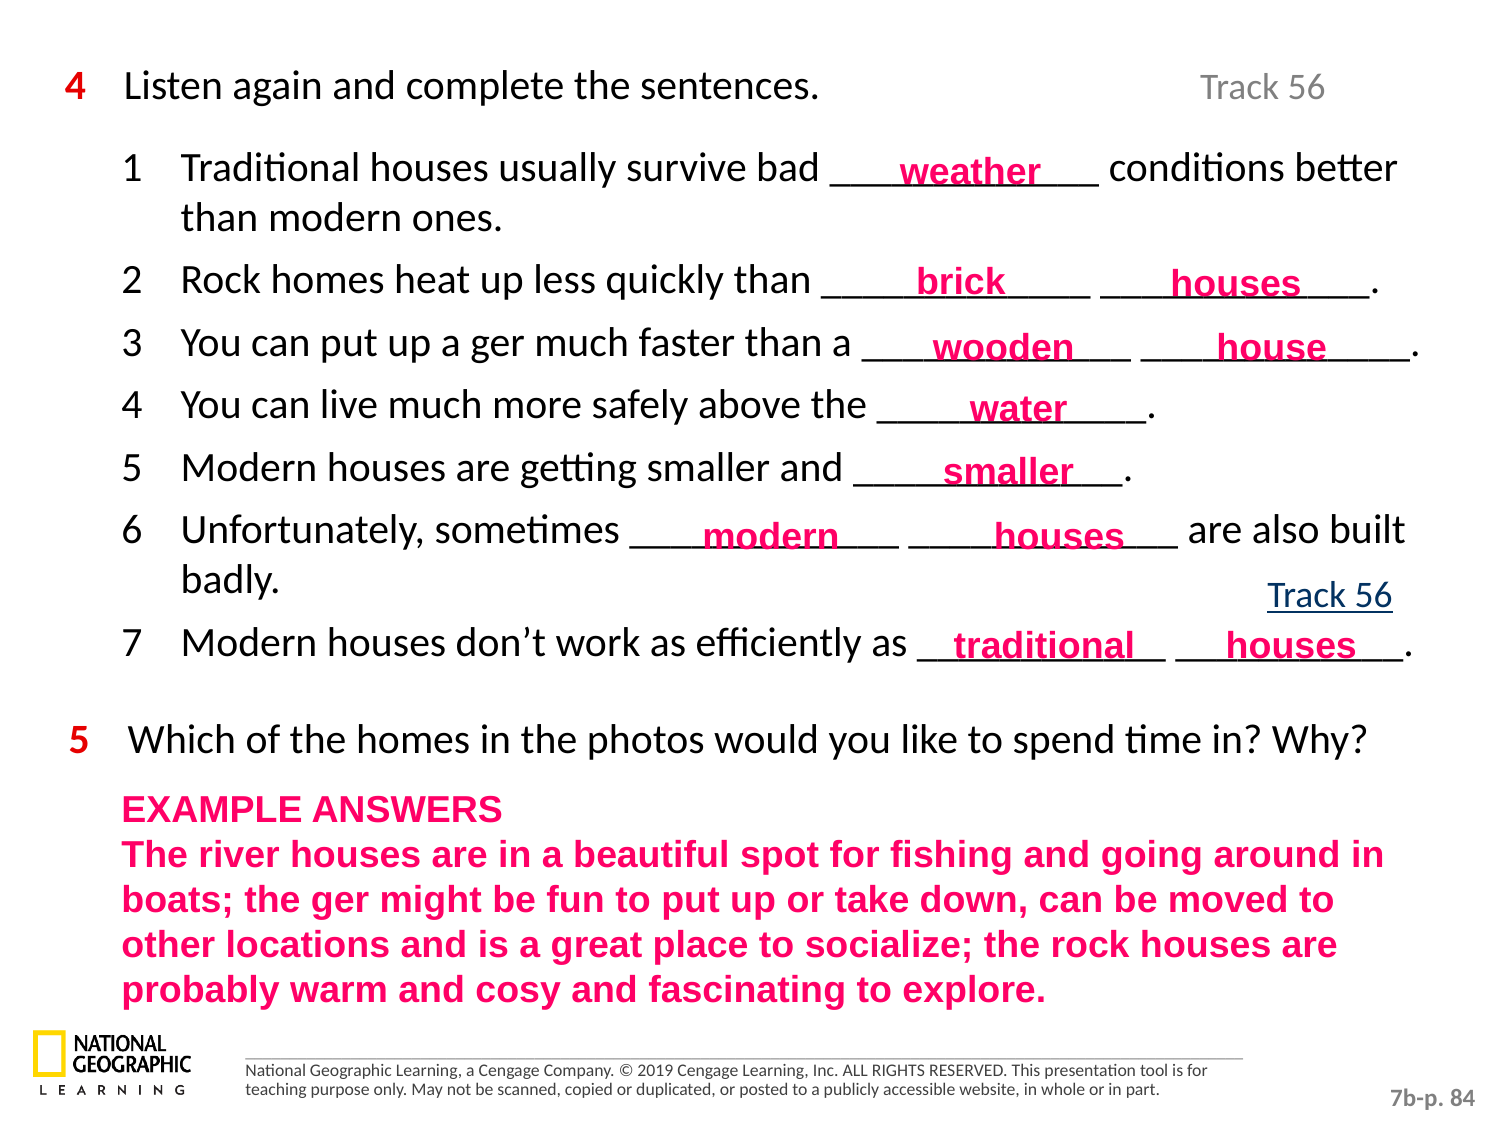

4 	Listen again and complete the sentences.
Track 56
1 	Traditional houses usually survive bad _____________ conditions better than modern ones.
2 	Rock homes heat up less quickly than _____________ _____________.
3 	You can put up a ger much faster than a _____________ _____________.
4 	You can live much more safely above the _____________.
5 	Modern houses are getting smaller and _____________.
6 	Unfortunately, sometimes _____________ _____________ are also built badly.
7 	Modern houses don’t work as efficiently as ____________ ___________.
weather
brick
houses
wooden
house
water
smaller
houses
modern
Track 56
traditional
houses
5 	Which of the homes in the photos would you like to spend time in? Why?
EXAMPLE ANSWERS
The river houses are in a beautiful spot for fishing and going around in boats; the ger might be fun to put up or take down, can be moved to other locations and is a great place to socialize; the rock houses are probably warm and cosy and fascinating to explore.
7b-p. 84